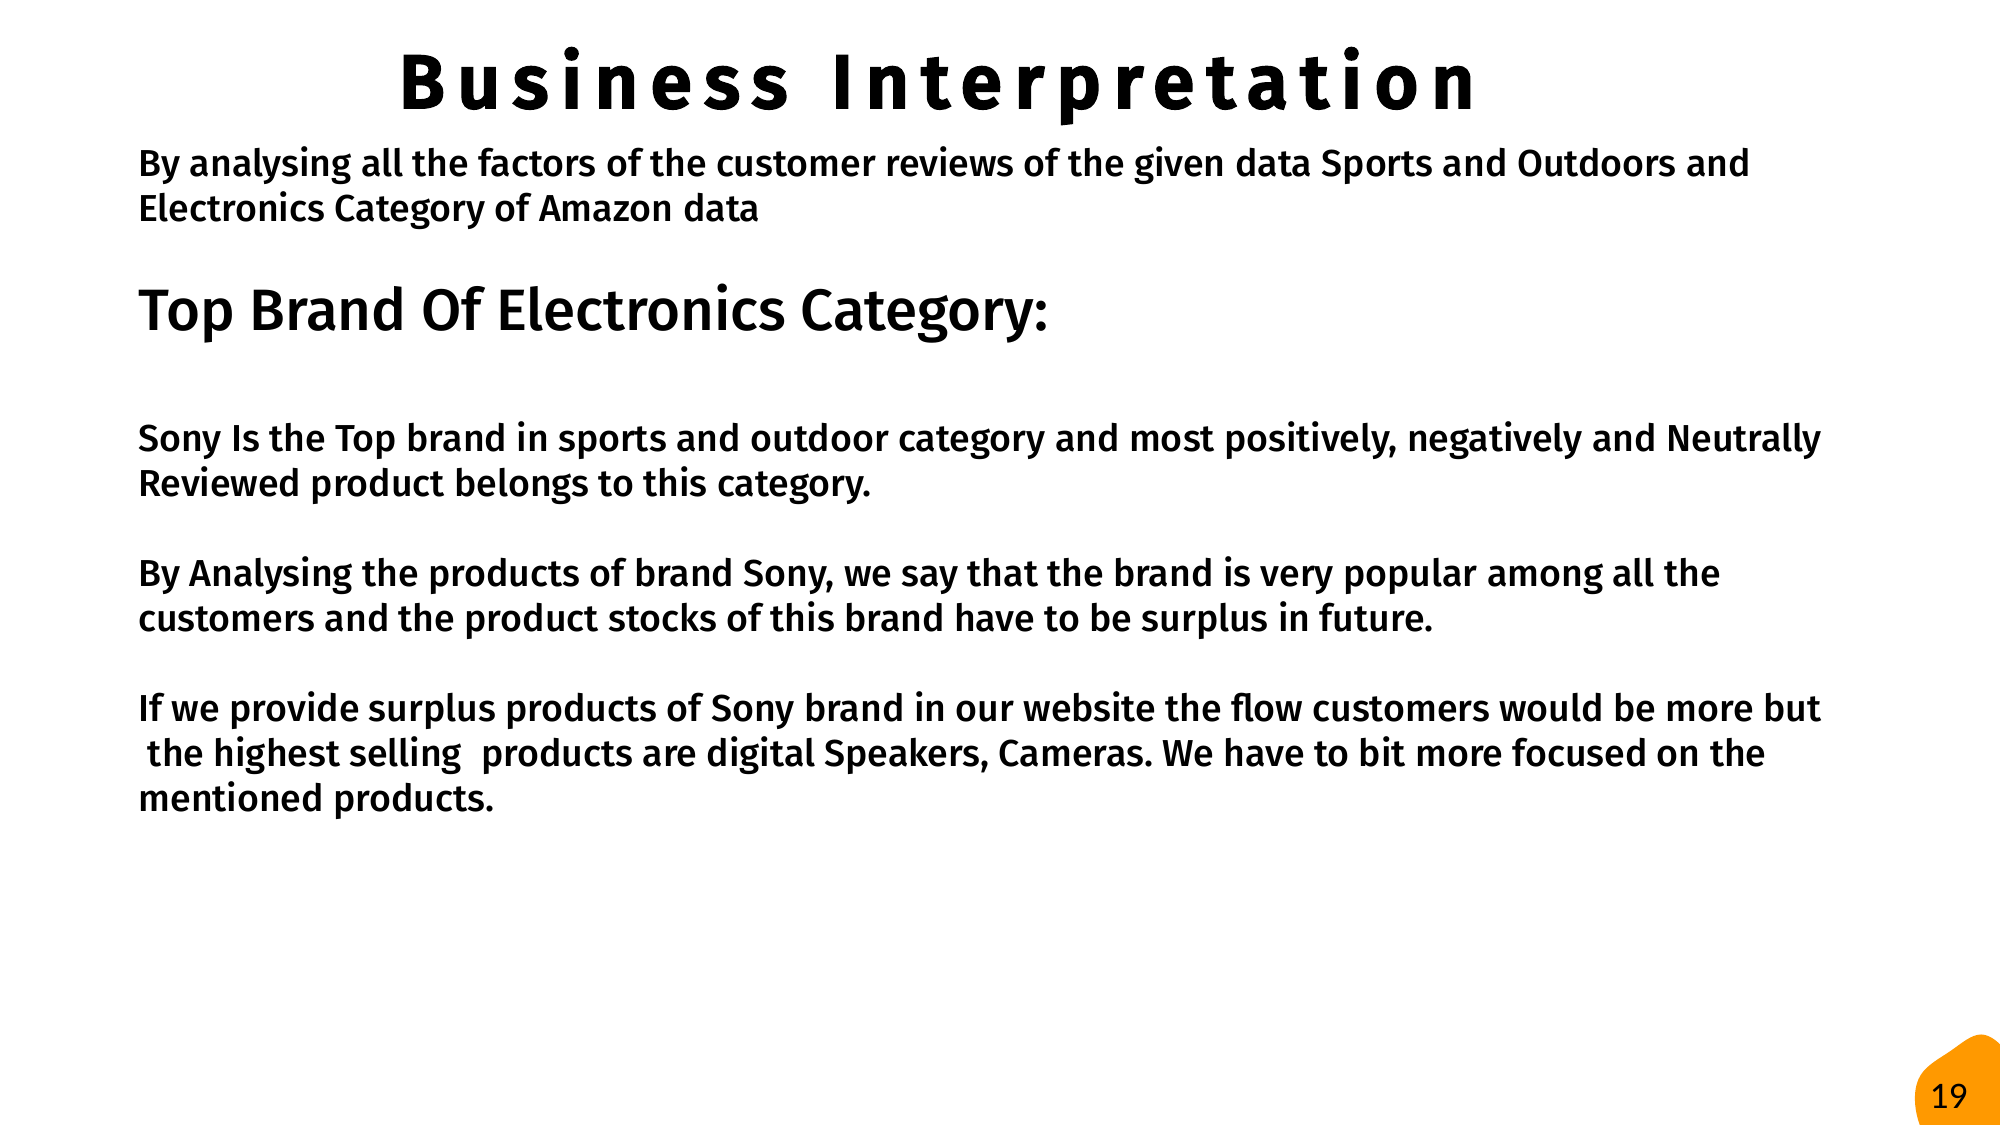

Business Interpretation
| By analysing all the factors of the customer reviews of the given data Sports and Outdoors and Electronics Category of Amazon data Top Brand Of Electronics Category: Sony Is the Top brand in sports and outdoor category and most positively, negatively and Neutrally Reviewed product belongs to this category. By Analysing the products of brand Sony, we say that the brand is very popular among all the customers and the product stocks of this brand have to be surplus in future. If we provide surplus products of Sony brand in our website the flow customers would be more but the highest selling products are digital Speakers, Cameras. We have to bit more focused on the mentioned products. |
| --- |
19